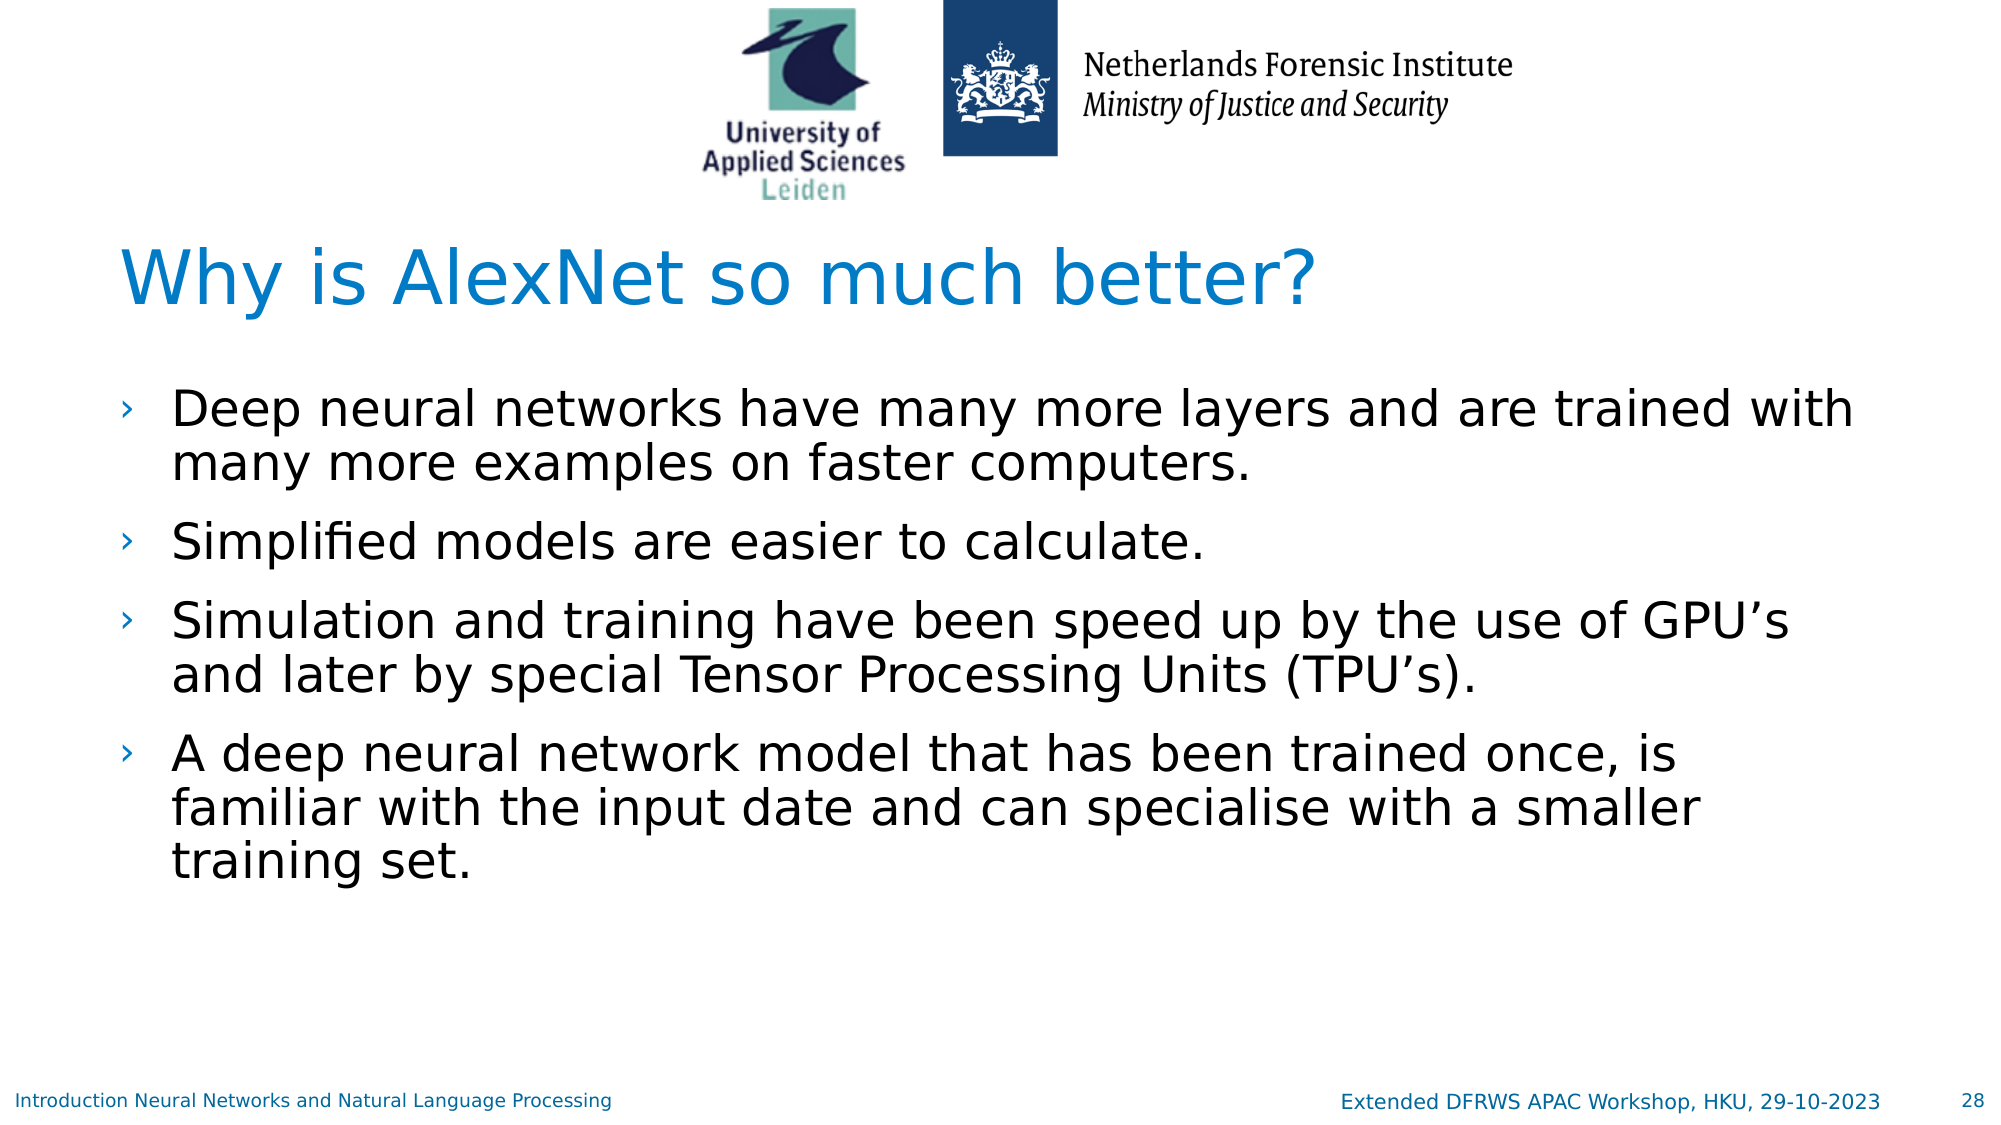

# Why is AlexNet so much better?
Deep neural networks have many more layers and are trained with many more examples on faster computers.
Simplified models are easier to calculate.
Simulation and training have been speed up by the use of GPU’s and later by special Tensor Processing Units (TPU’s).
A deep neural network model that has been trained once, is familiar with the input date and can specialise with a smaller training set.
Introduction Neural Networks and Natural Language Processing
Extended DFRWS APAC Workshop, HKU, 29-10-2023
28